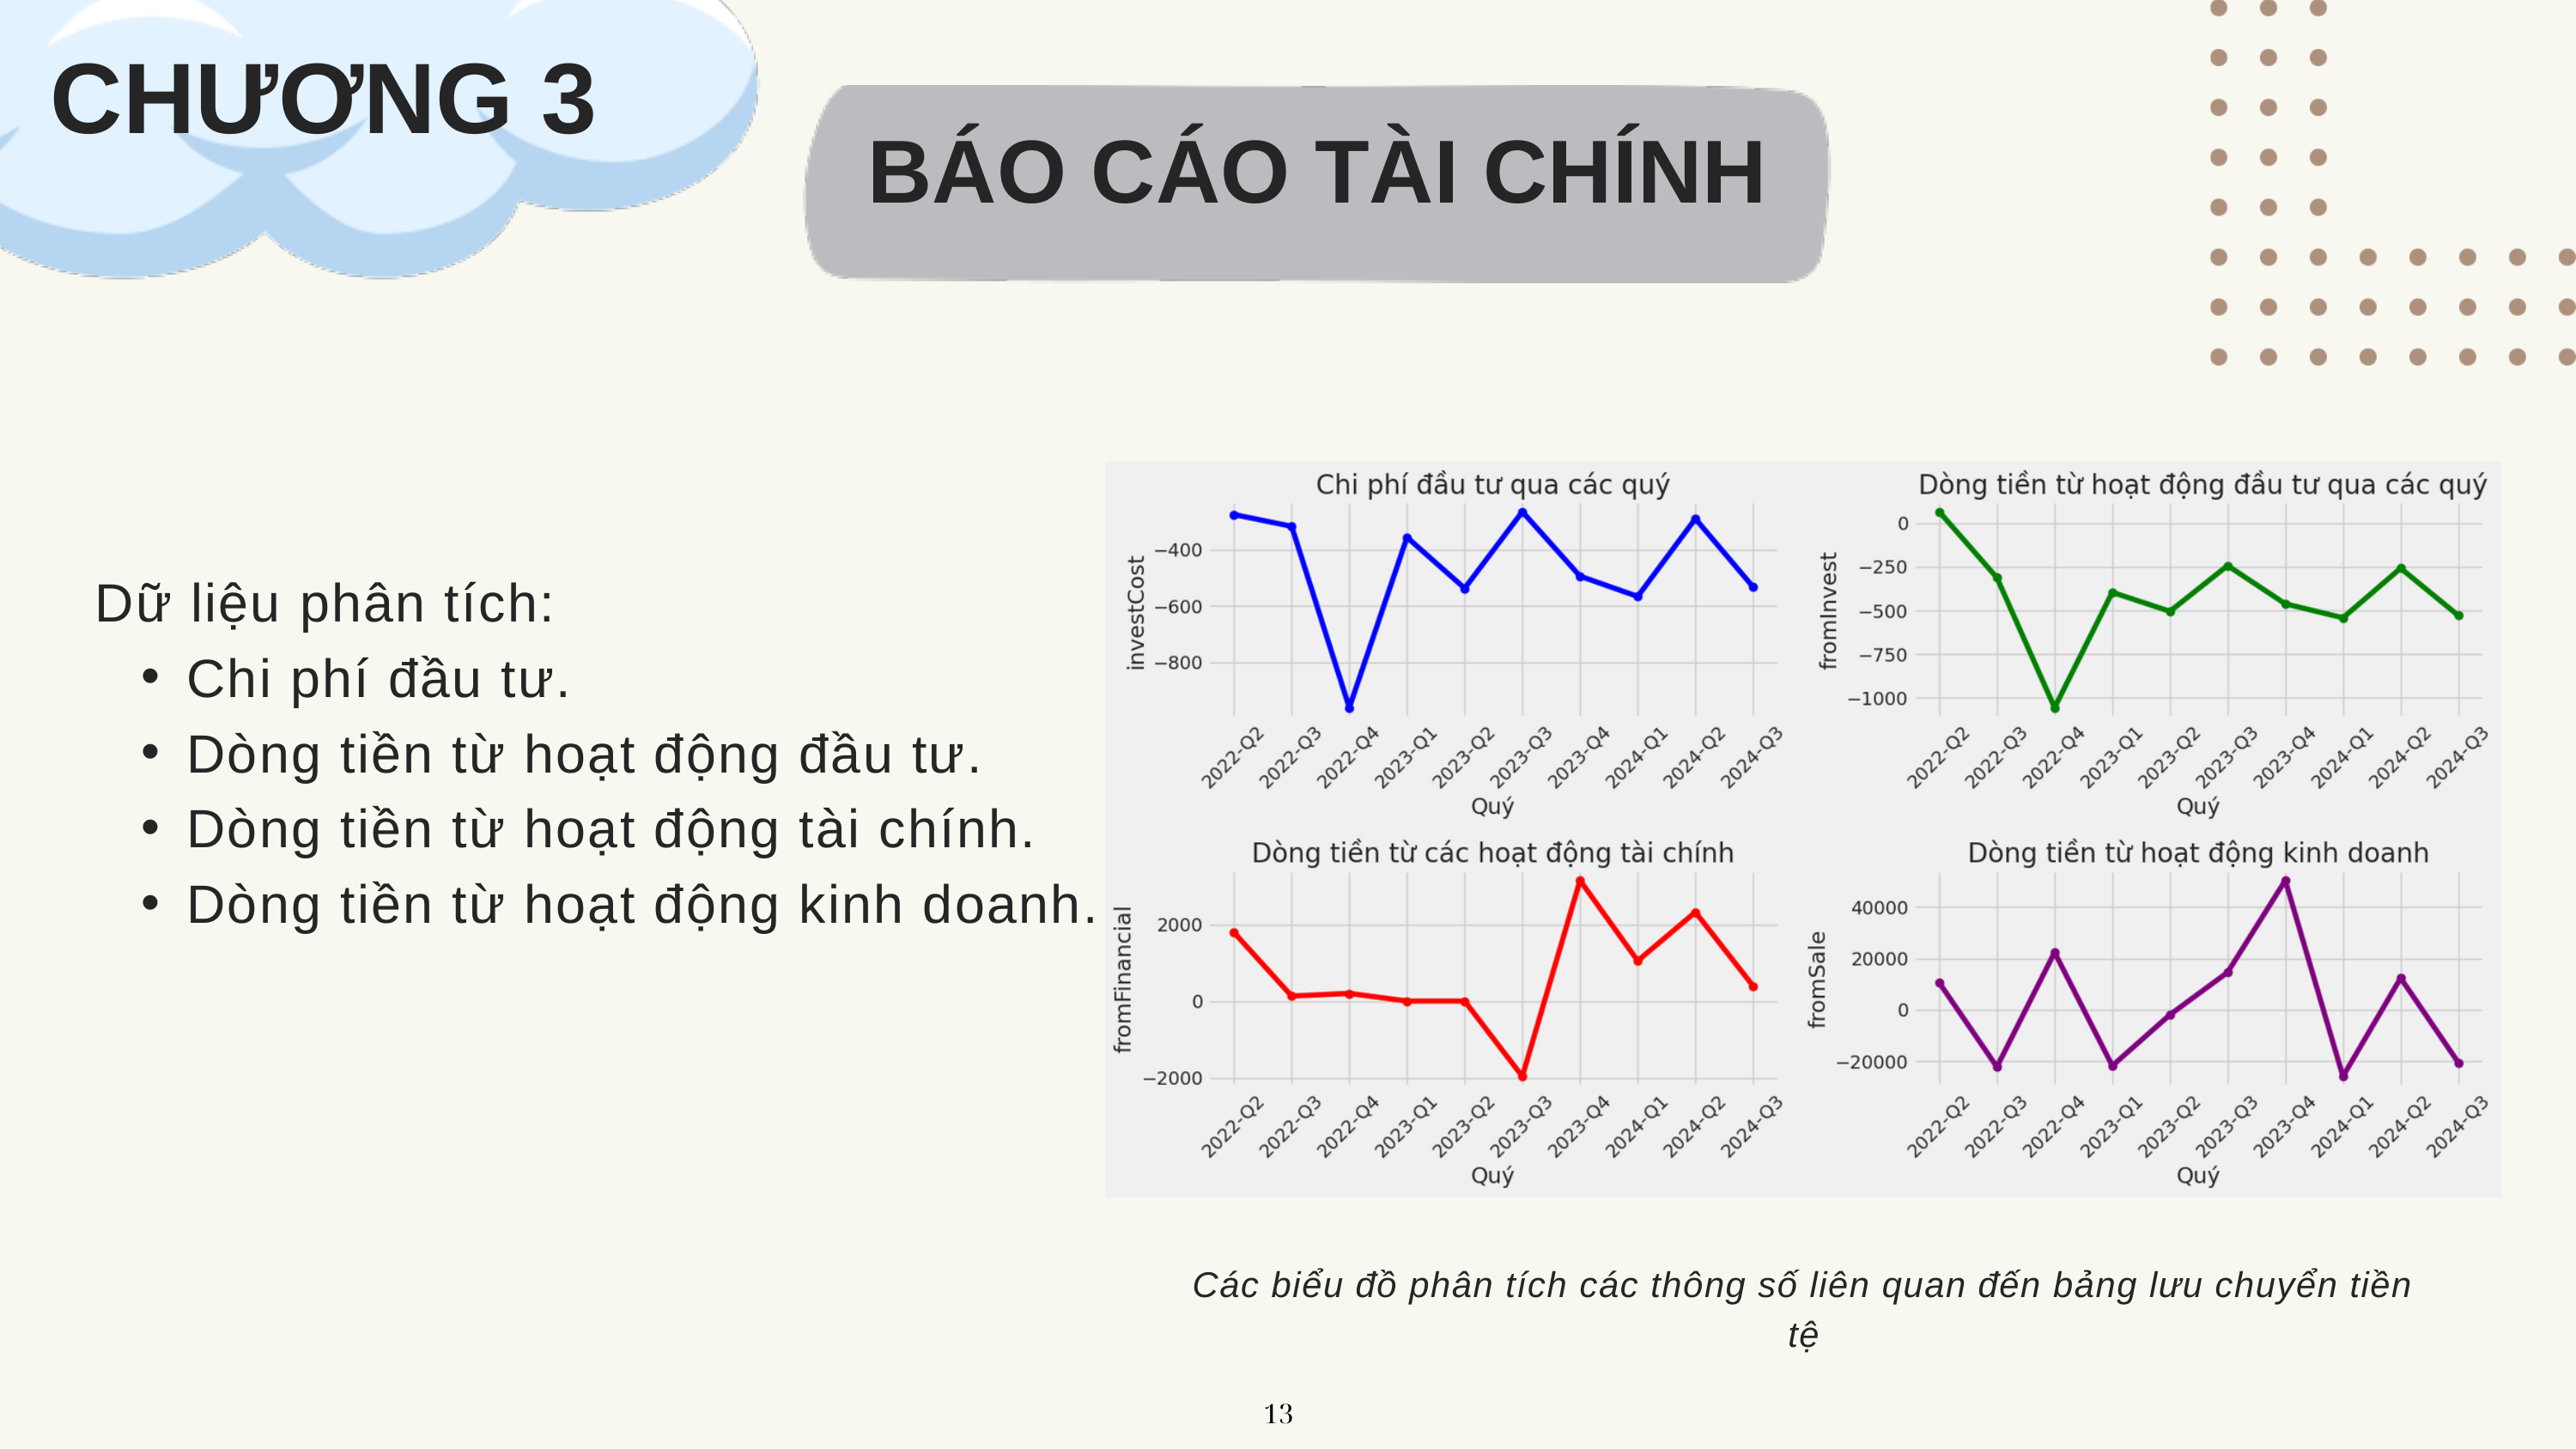

CHƯƠNG 3

BÁO CÁO TÀI CHÍNH
CHƯƠNG 3

Dữ liệu phân tích:
Chi phí đầu tư.
Dòng tiền từ hoạt động đầu tư.
Dòng tiền từ hoạt động tài chính.
Dòng tiền từ hoạt động kinh doanh.
Các biểu đồ phân tích các thông số liên quan đến bảng lưu chuyển tiền tệ
13